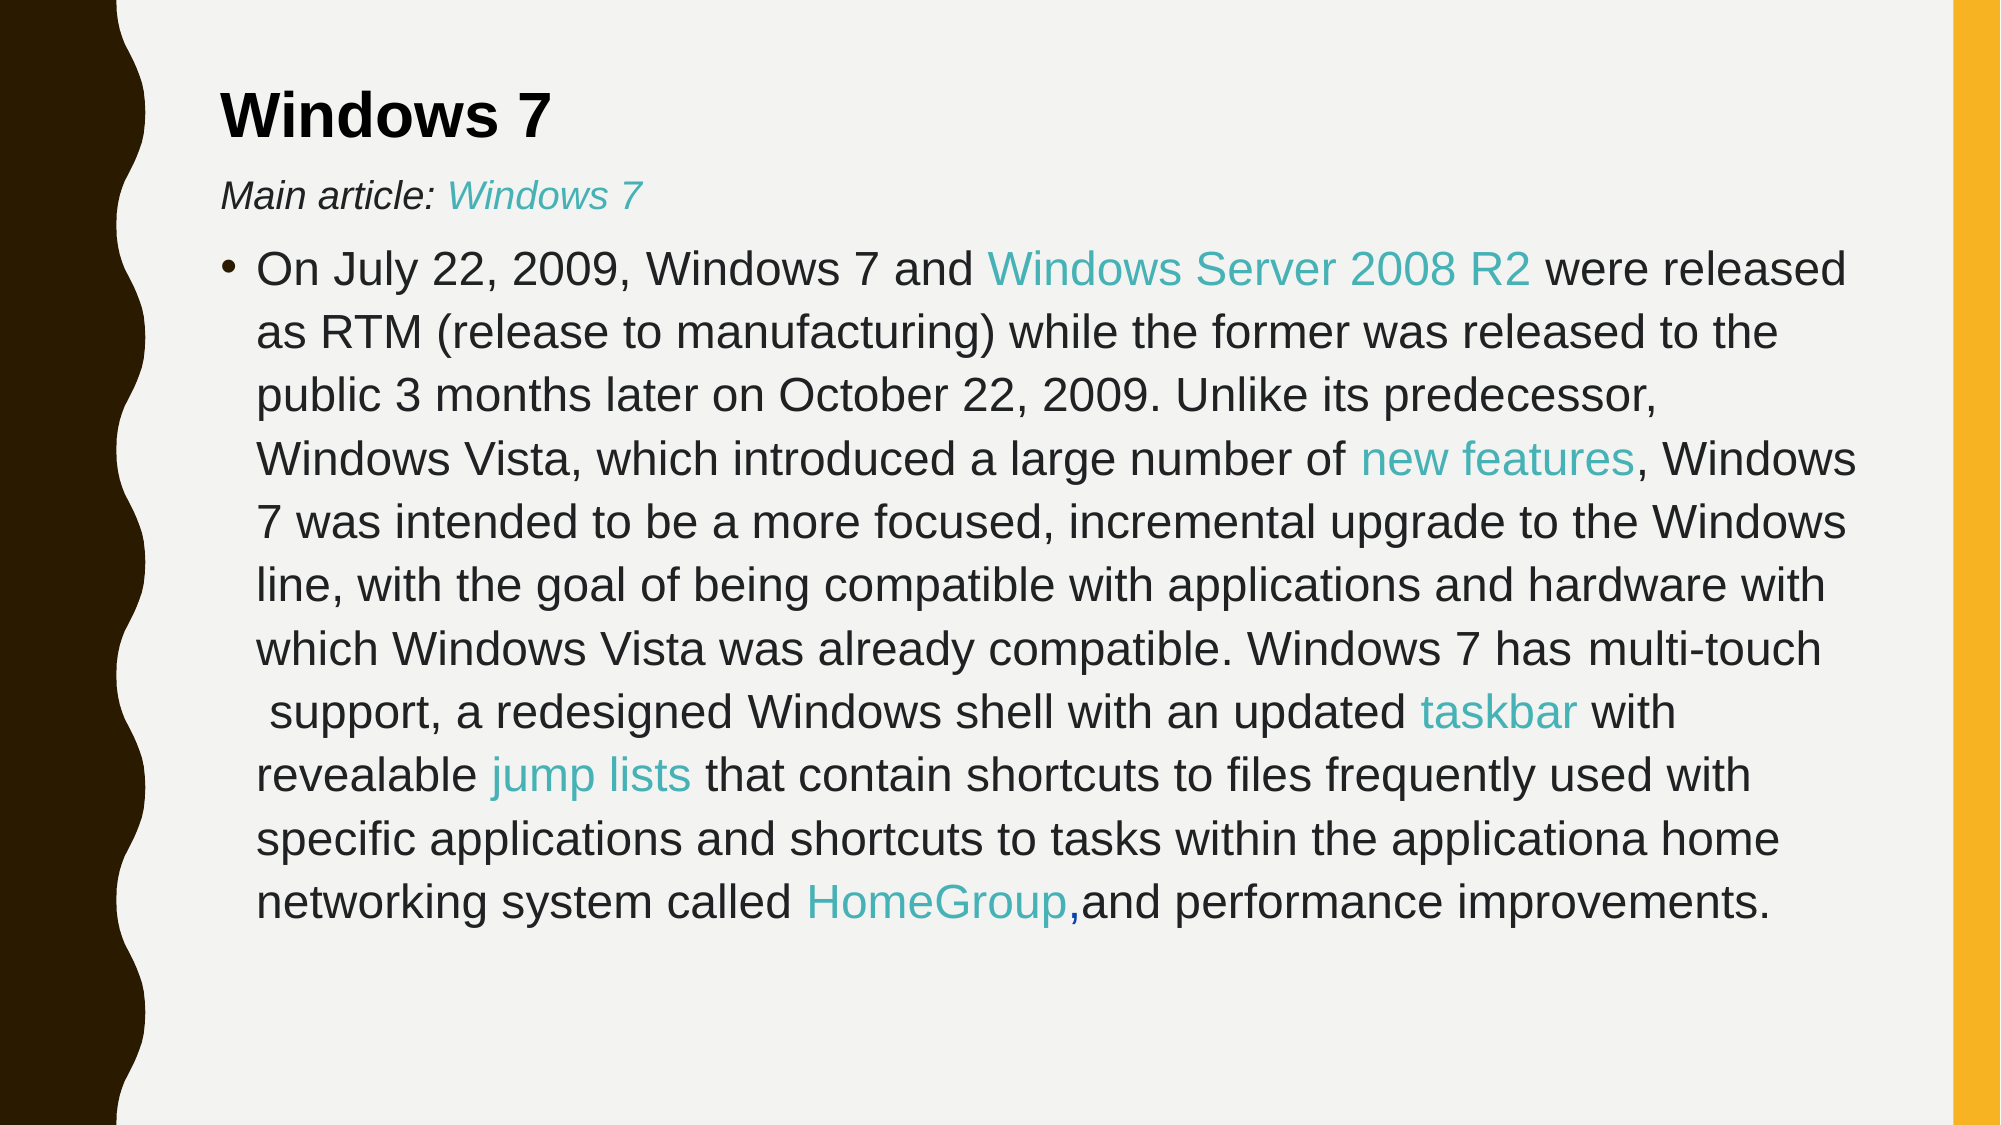

Windows 7
Main article: Windows 7
On July 22, 2009, Windows 7 and Windows Server 2008 R2 were released as RTM (release to manufacturing) while the former was released to the public 3 months later on October 22, 2009. Unlike its predecessor, Windows Vista, which introduced a large number of new features, Windows 7 was intended to be a more focused, incremental upgrade to the Windows line, with the goal of being compatible with applications and hardware with which Windows Vista was already compatible. Windows 7 has multi-touch support, a redesigned Windows shell with an updated taskbar with revealable jump lists that contain shortcuts to files frequently used with specific applications and shortcuts to tasks within the applicationa home networking system called HomeGroup,and performance improvements.